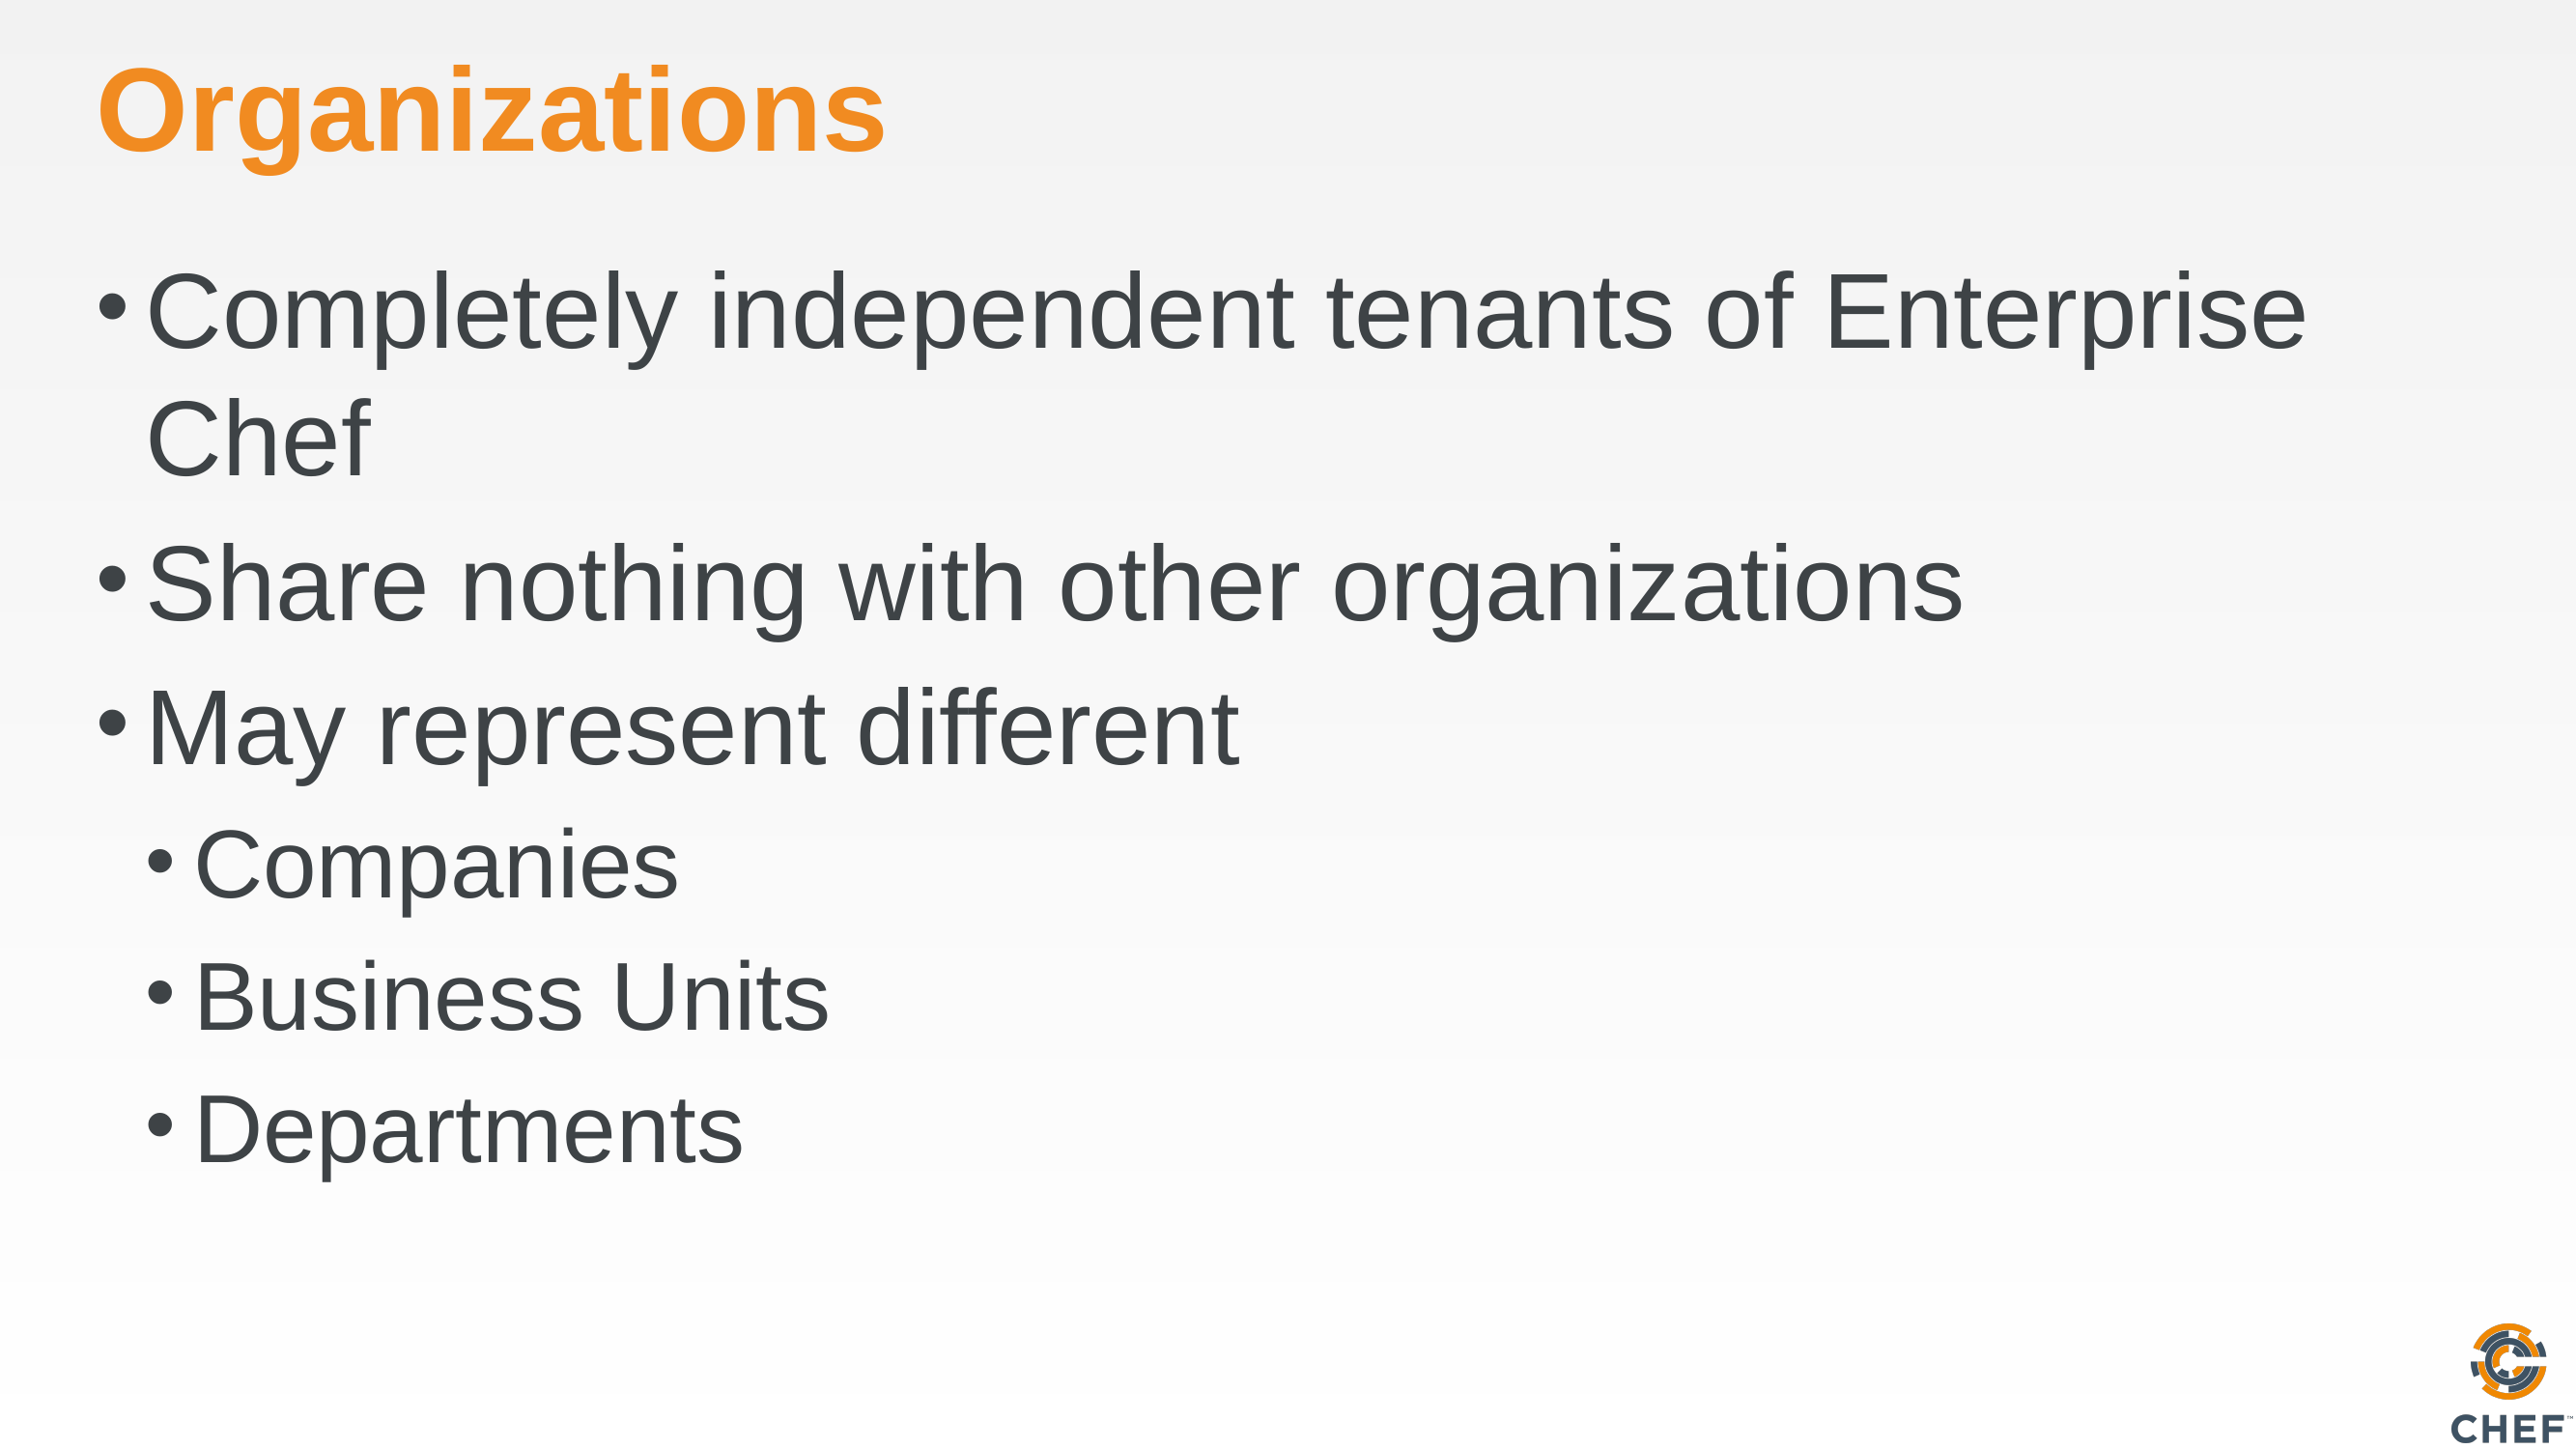

# Organizations
Completely independent tenants of Enterprise Chef
Share nothing with other organizations
May represent different
Companies
Business Units
Departments